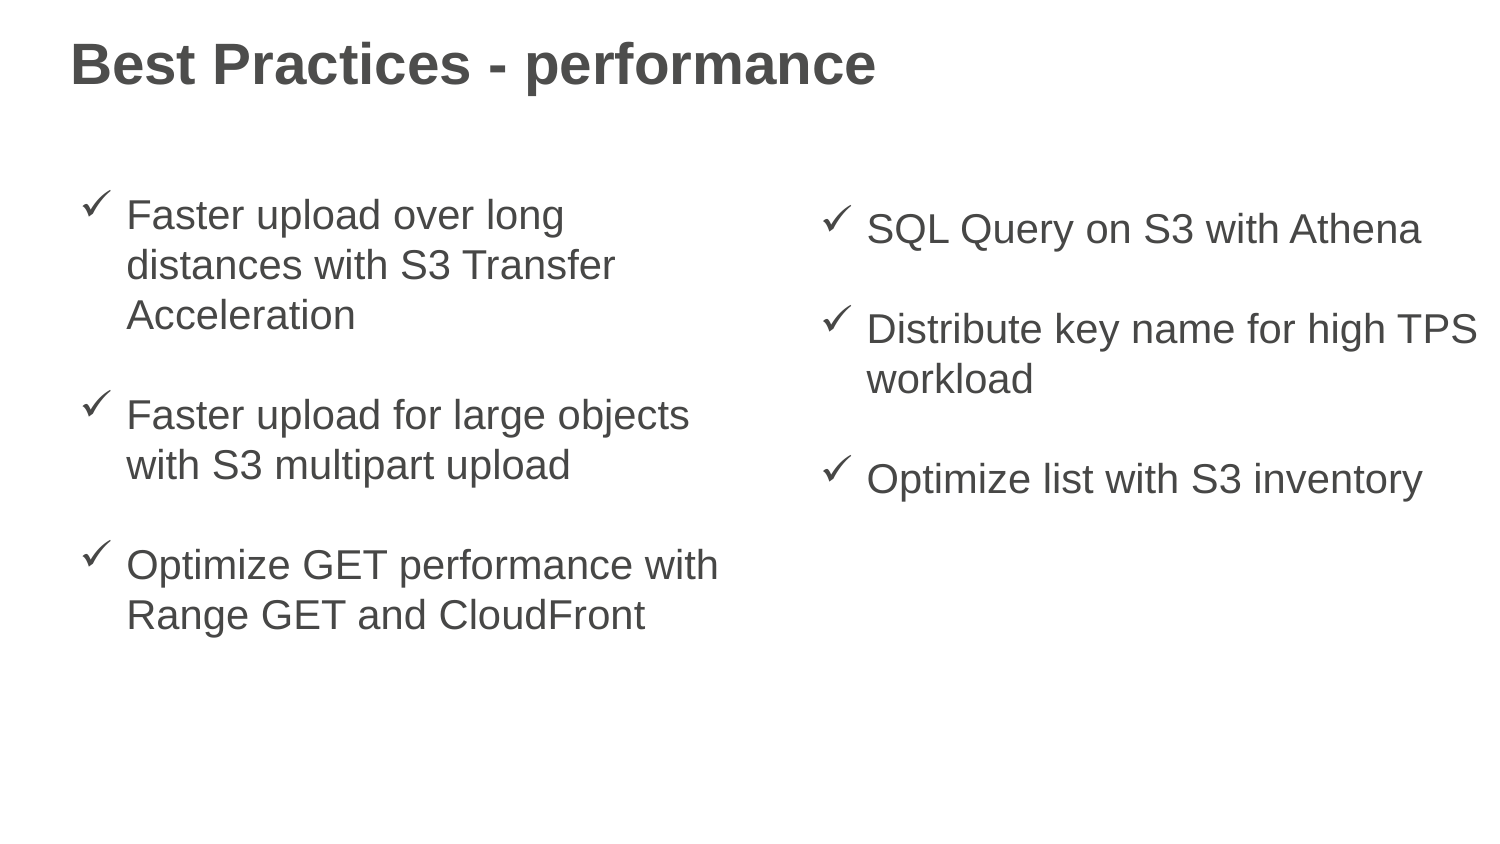

# Best Practices - performance
Faster upload over long distances with S3 Transfer Acceleration

Faster upload for large objects with S3 multipart upload

Optimize GET performance with Range GET and CloudFront

SQL Query on S3 with Athena

Distribute key name for high TPS workload

Optimize list with S3 inventory